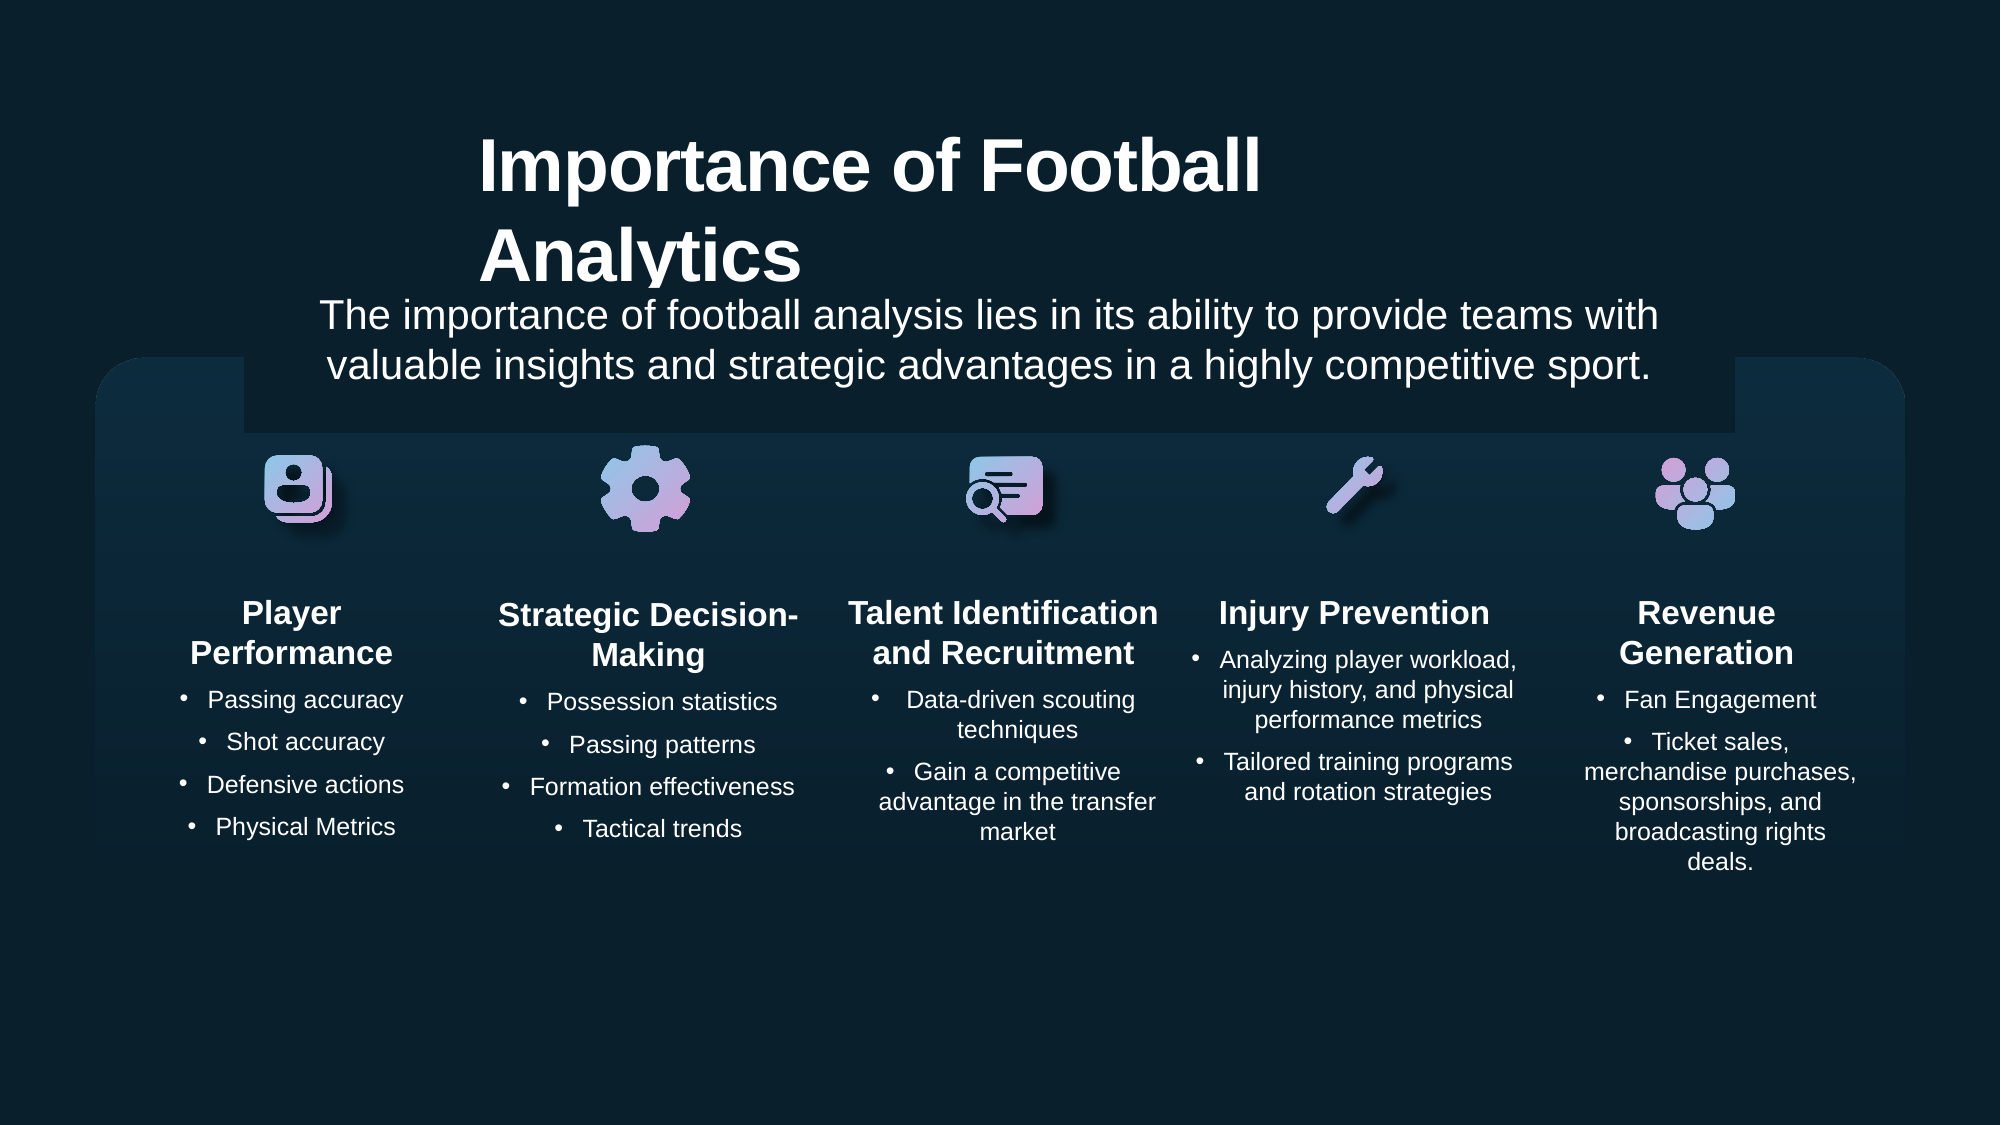

Azure AI Studio (2)
Importance of Football Analytics

The importance of football analysis lies in its ability to provide teams with valuable insights and strategic advantages in a highly competitive sport.

Player Performance
Passing accuracy
Shot accuracy
Defensive actions
Physical Metrics
Revenue Generation
Fan Engagement
Ticket sales, merchandise purchases, sponsorships, and broadcasting rights deals.
Talent Identification and Recruitment
 Data-driven scouting techniques
Gain a competitive advantage in the transfer market

Injury Prevention
Analyzing player workload, injury history, and physical performance metrics
Tailored training programs and rotation strategies
Strategic Decision-Making
Possession statistics
Passing patterns
Formation effectiveness
Tactical trends